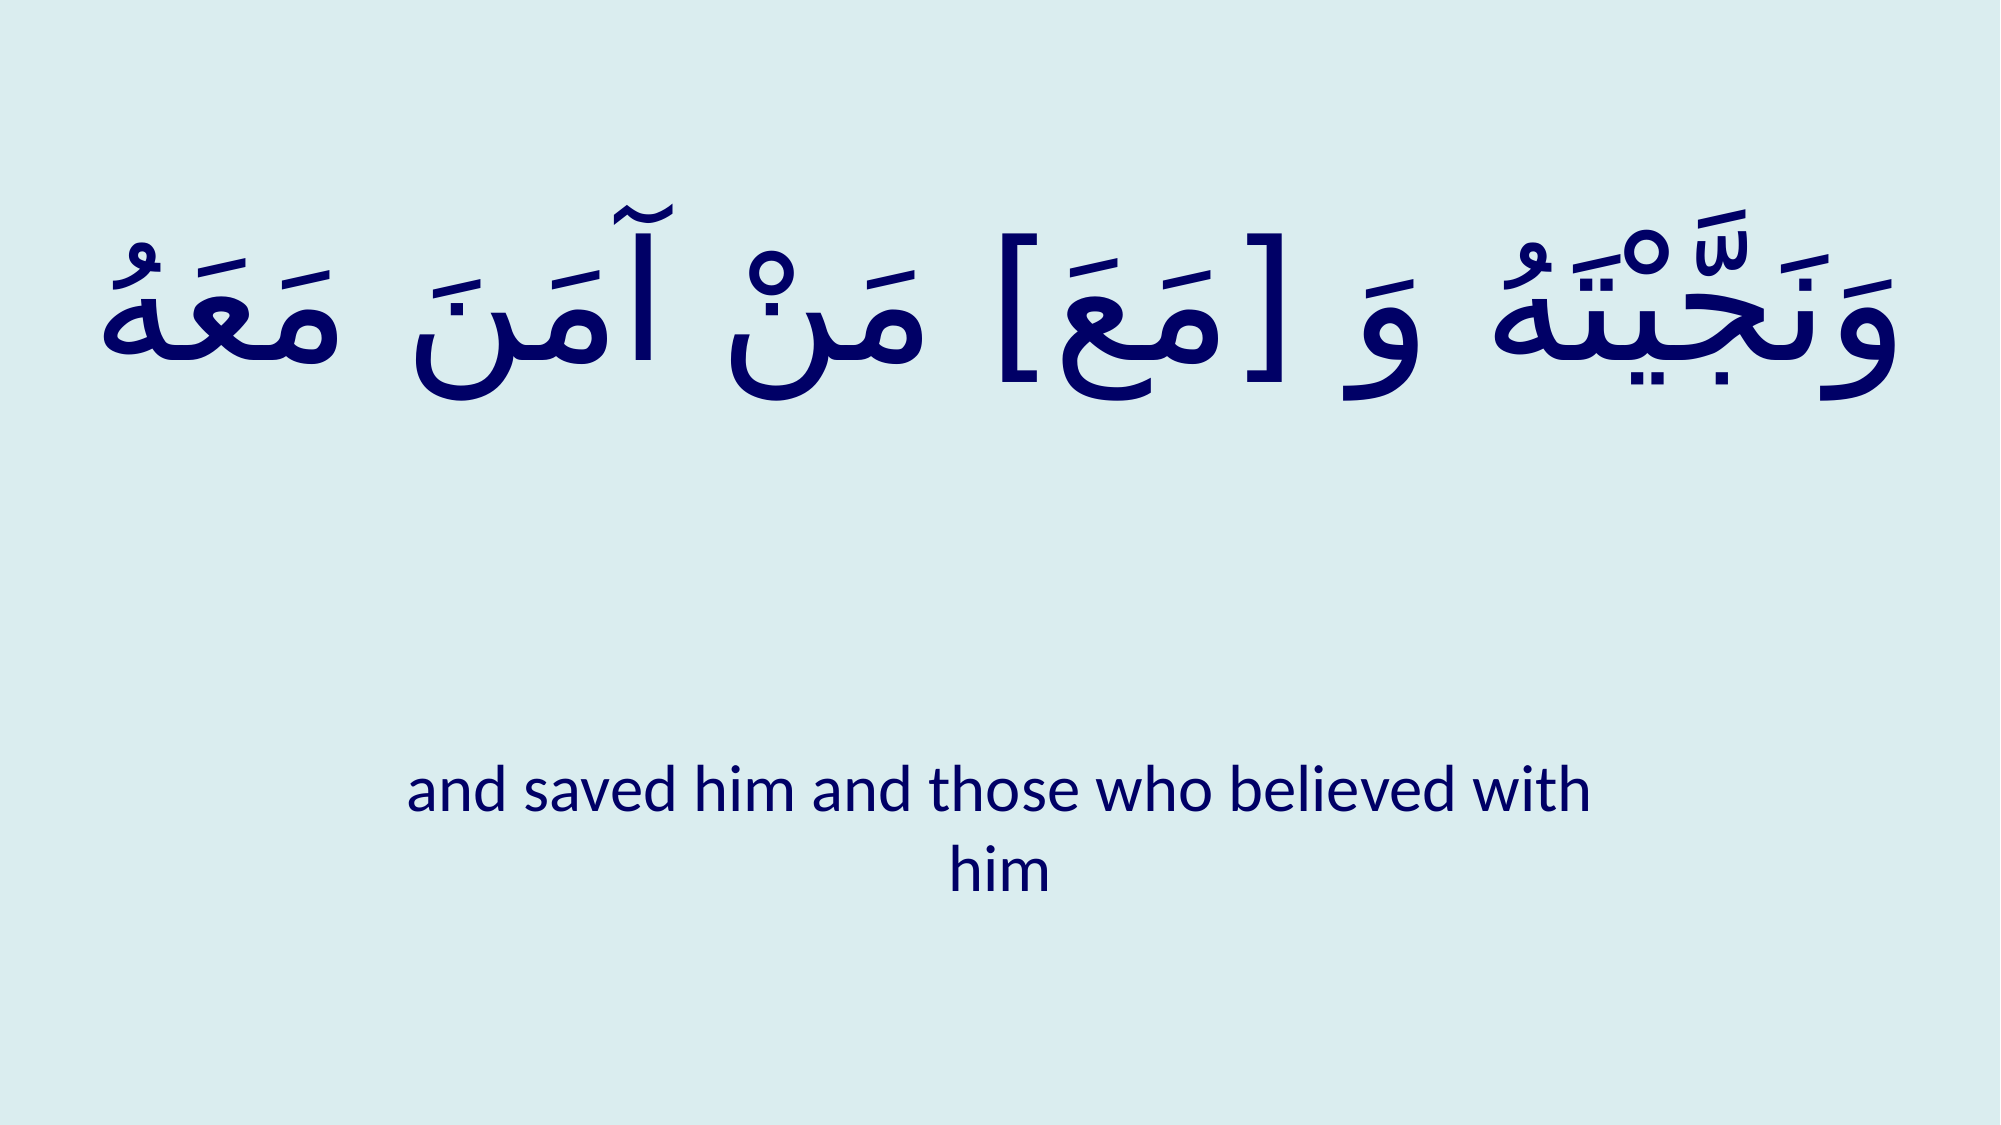

# وَنَجَّيْتَهُ وَ [مَعَ‏] مَنْ آمَنَ مَعَهُ
and saved him and those who believed with him